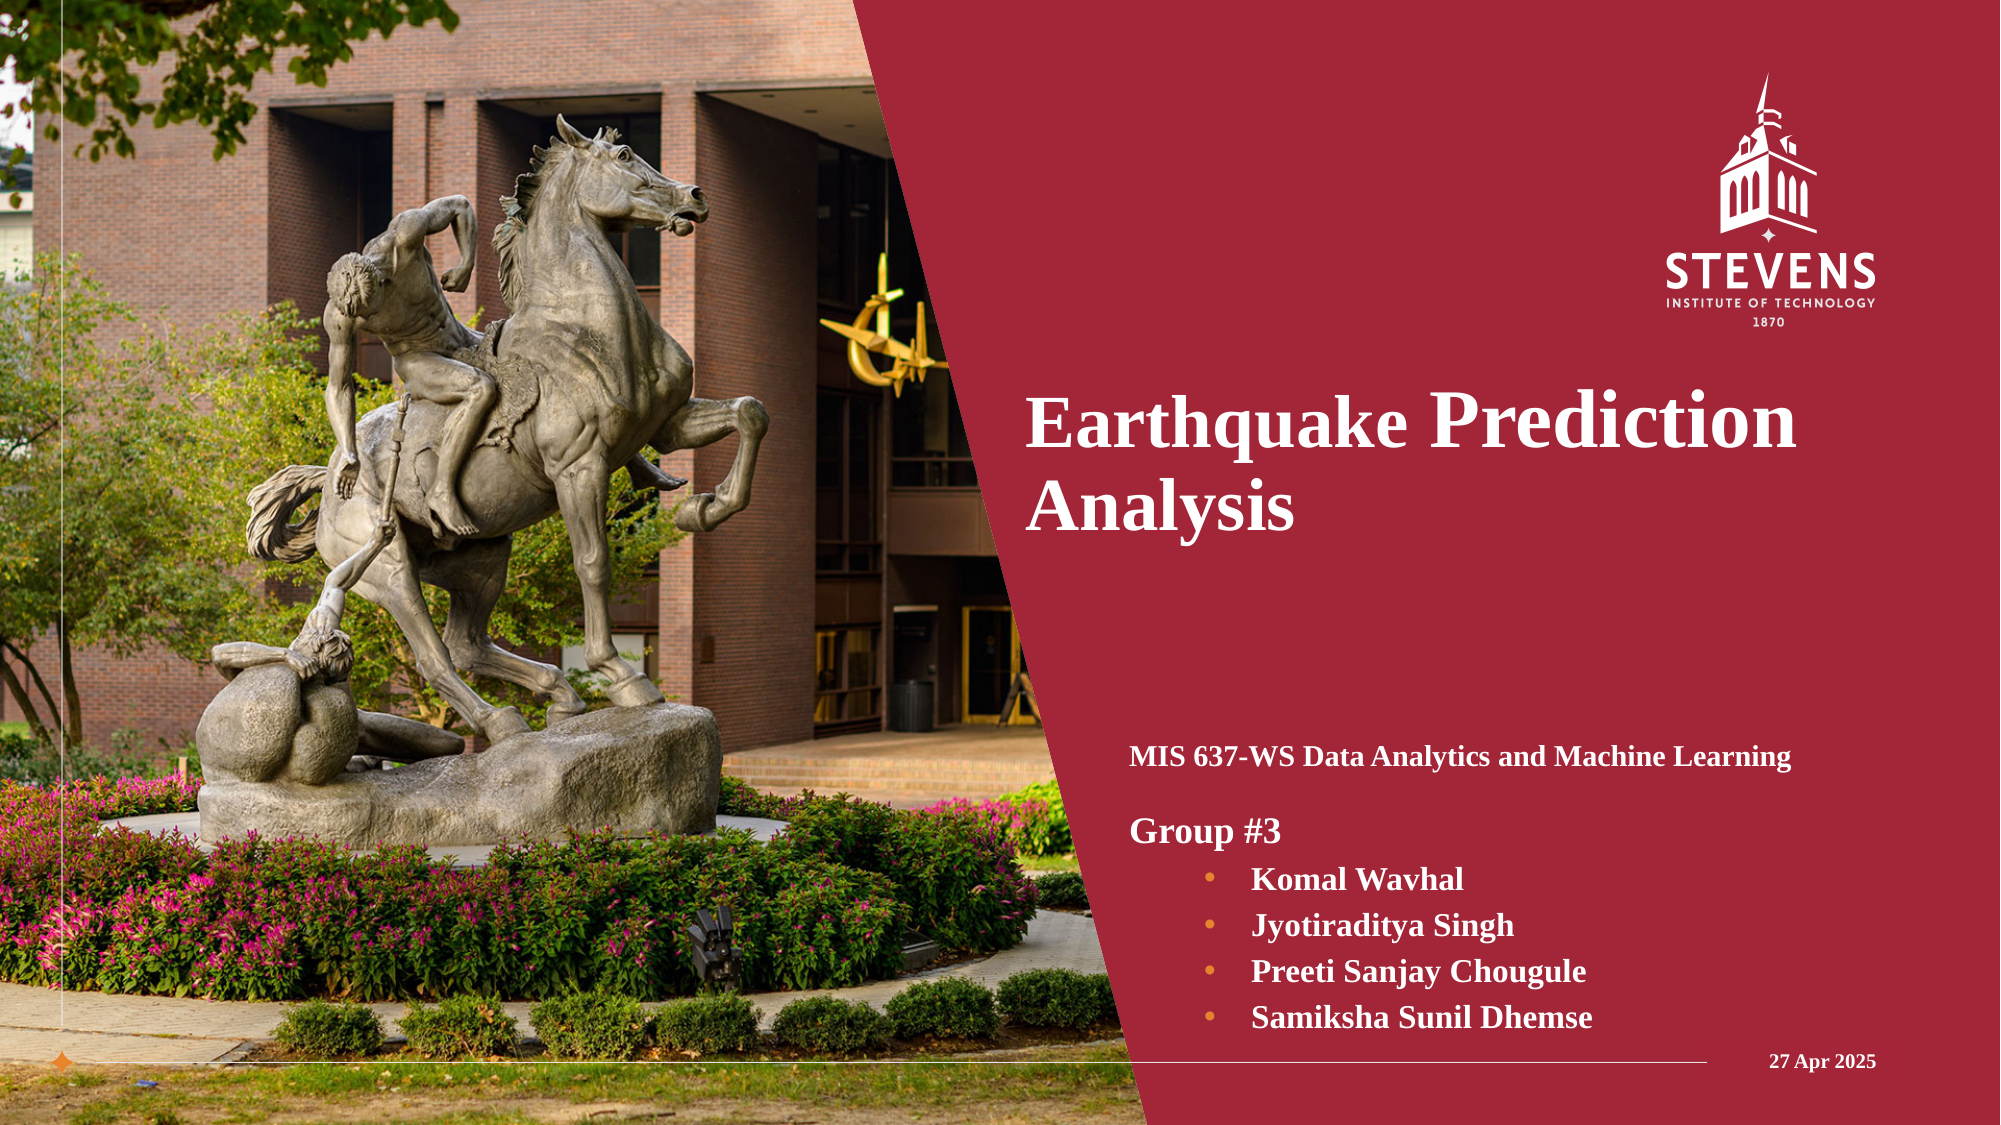

# Earthquake Prediction Analysis
MIS 637-WS Data Analytics and Machine Learning
Group #3
Komal Wavhal
Jyotiraditya Singh
Preeti Sanjay Chougule
Samiksha Sunil Dhemse

27 Apr 2025